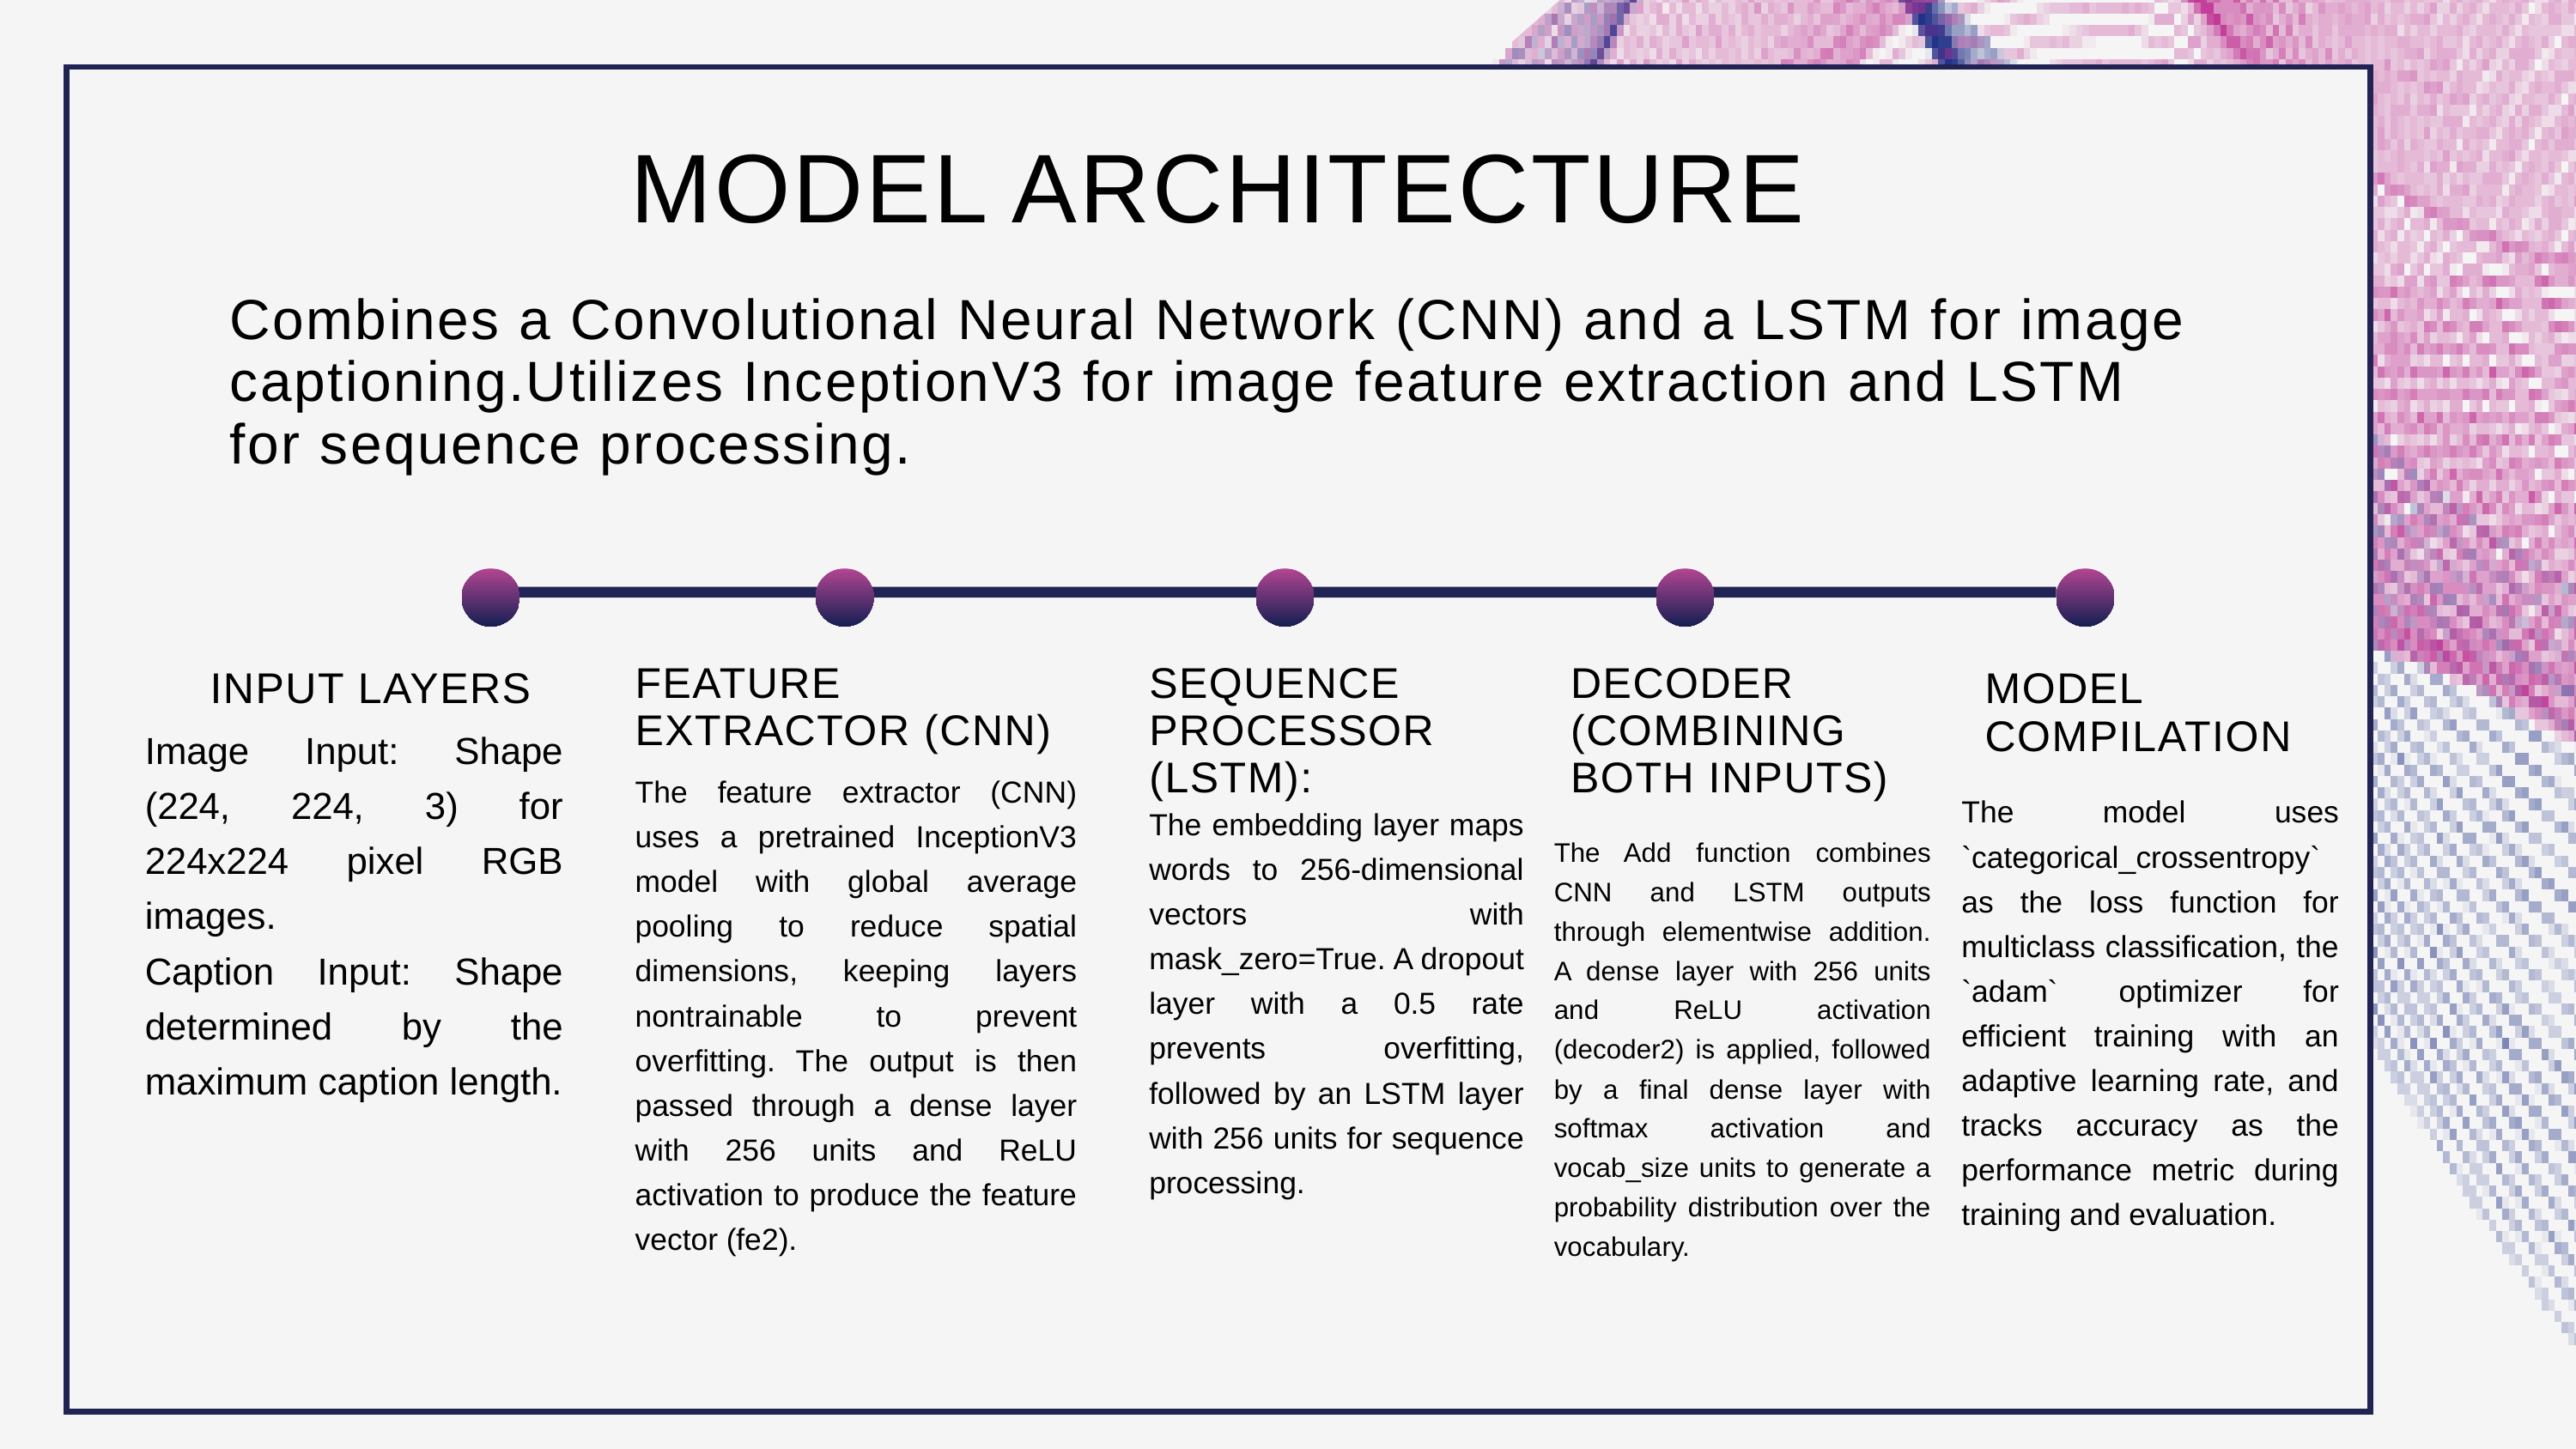

MODEL ARCHITECTURE
Combines a Convolutional Neural Network (CNN) and a LSTM for image captioning.Utilizes InceptionV3 for image feature extraction and LSTM for sequence processing.

FEATURE EXTRACTOR (CNN)
SEQUENCE PROCESSOR (LSTM):
DECODER (COMBINING BOTH INPUTS)
INPUT LAYERS
MODEL COMPILATION
Image Input: Shape (224, 224, 3) for 224x224 pixel RGB images.
Caption Input: Shape determined by the maximum caption length.
The feature extractor (CNN) uses a pretrained InceptionV3 model with global average pooling to reduce spatial dimensions, keeping layers nontrainable to prevent overfitting. The output is then passed through a dense layer with 256 units and ReLU activation to produce the feature vector (fe2).
The model uses `categorical_crossentropy` as the loss function for multiclass classification, the `adam` optimizer for efficient training with an adaptive learning rate, and tracks accuracy as the performance metric during training and evaluation.
The embedding layer maps words to 256-dimensional vectors with mask_zero=True. A dropout layer with a 0.5 rate prevents overfitting, followed by an LSTM layer with 256 units for sequence processing.
The Add function combines CNN and LSTM outputs through elementwise addition. A dense layer with 256 units and ReLU activation (decoder2) is applied, followed by a final dense layer with softmax activation and vocab_size units to generate a probability distribution over the vocabulary.